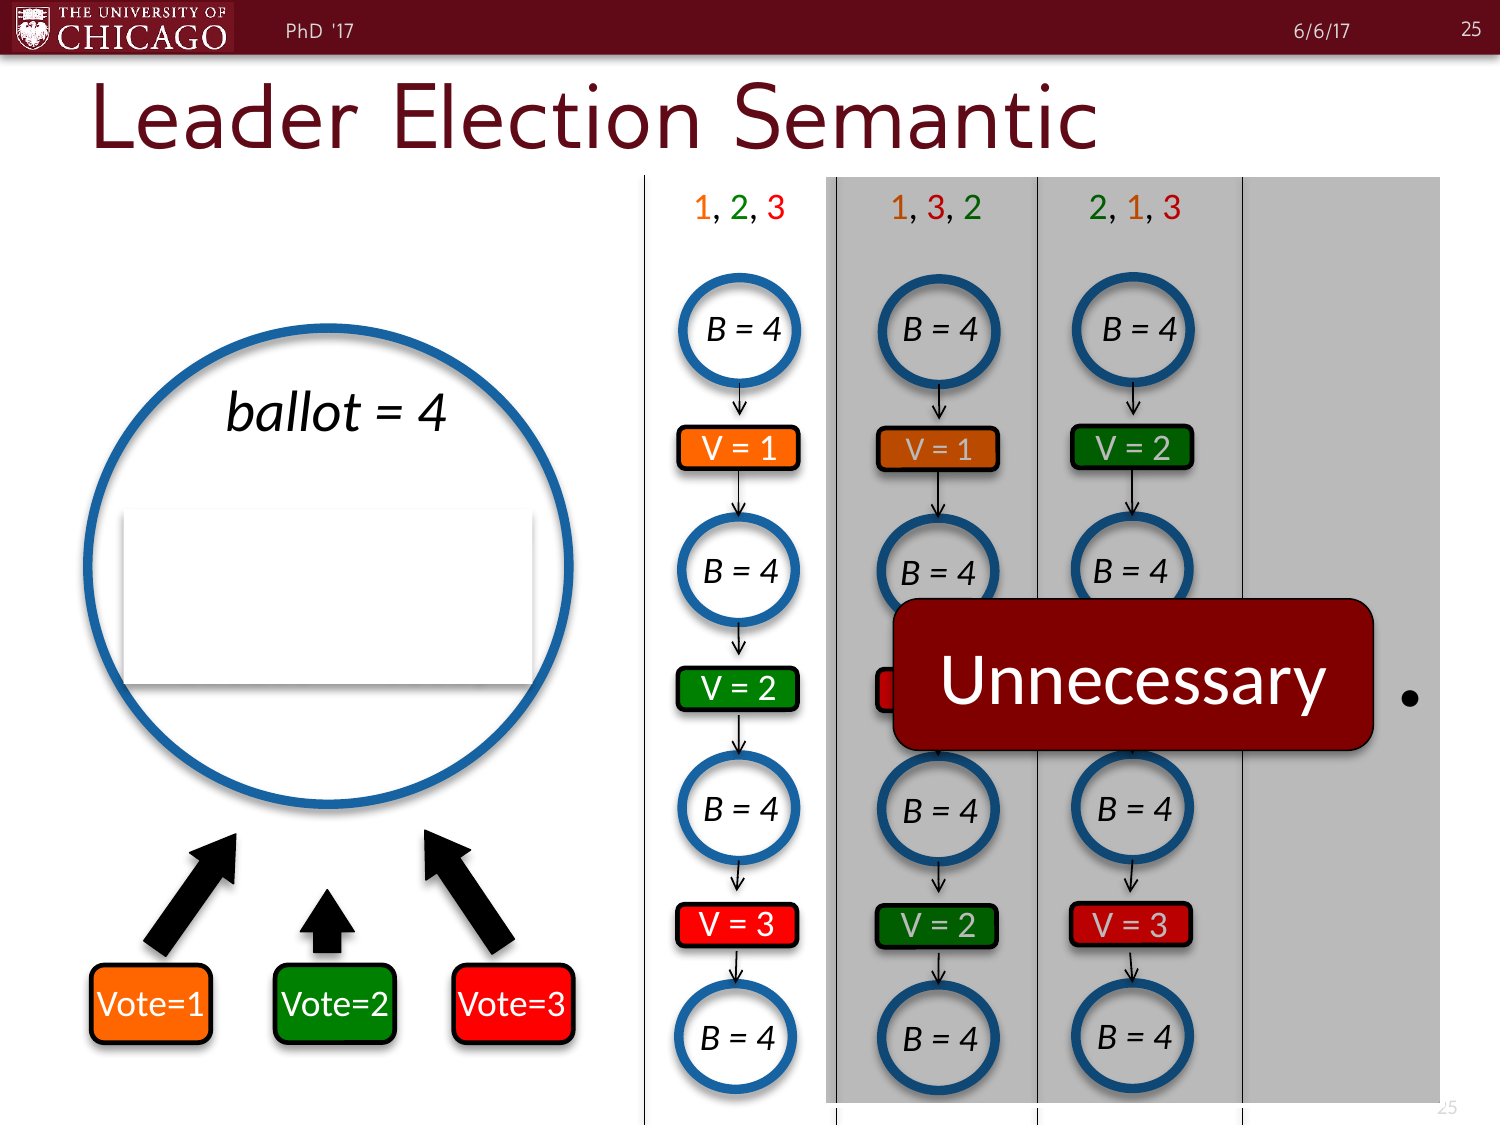

25
PhD '17
6/6/17
# Leader Election Semantic
1, 2, 3
1, 3, 2
2, 1, 3

B = 4

B = 4

B = 4

ballot = 4
V = 2

V = 1

V = 1

if(vote <= ballot)
  // do nothing
else
  ballot = vote;

B = 4

B = 4

B = 4
. . .
Unnecessary
V = 2

V = 1

V = 3

B = 4

B = 4

B = 4

V = 3

V = 3

V = 2

Vote=2

Vote=1

Vote=3

B = 4

B = 4

B = 4
25